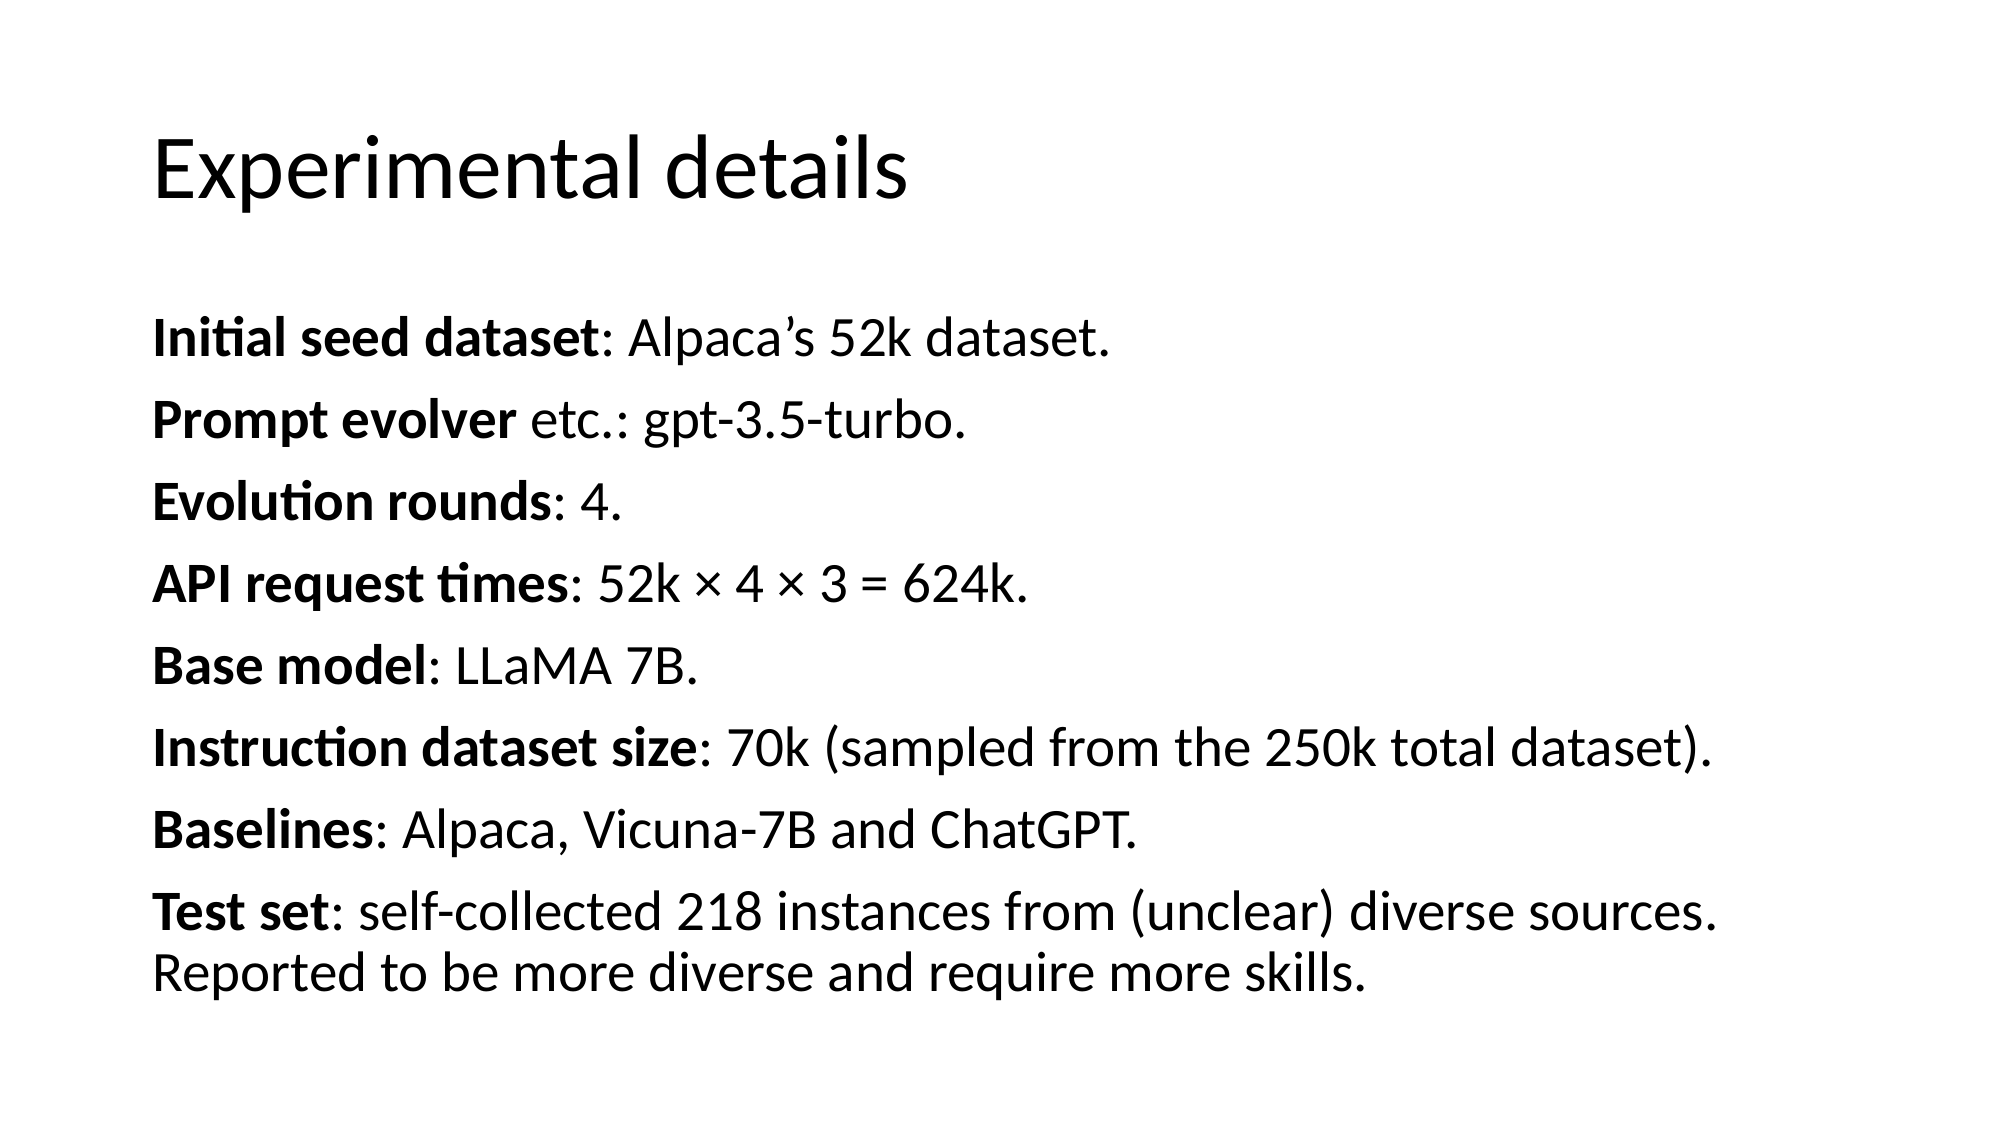

# Experimental details
Initial seed dataset: Alpaca’s 52k dataset.
Prompt evolver etc.: gpt-3.5-turbo.
Evolution rounds: 4.
API request times: 52k × 4 × 3 = 624k.
Base model: LLaMA 7B.
Instruction dataset size: 70k (sampled from the 250k total dataset).
Baselines: Alpaca, Vicuna-7B and ChatGPT.
Test set: self-collected 218 instances from (unclear) diverse sources. Reported to be more diverse and require more skills.